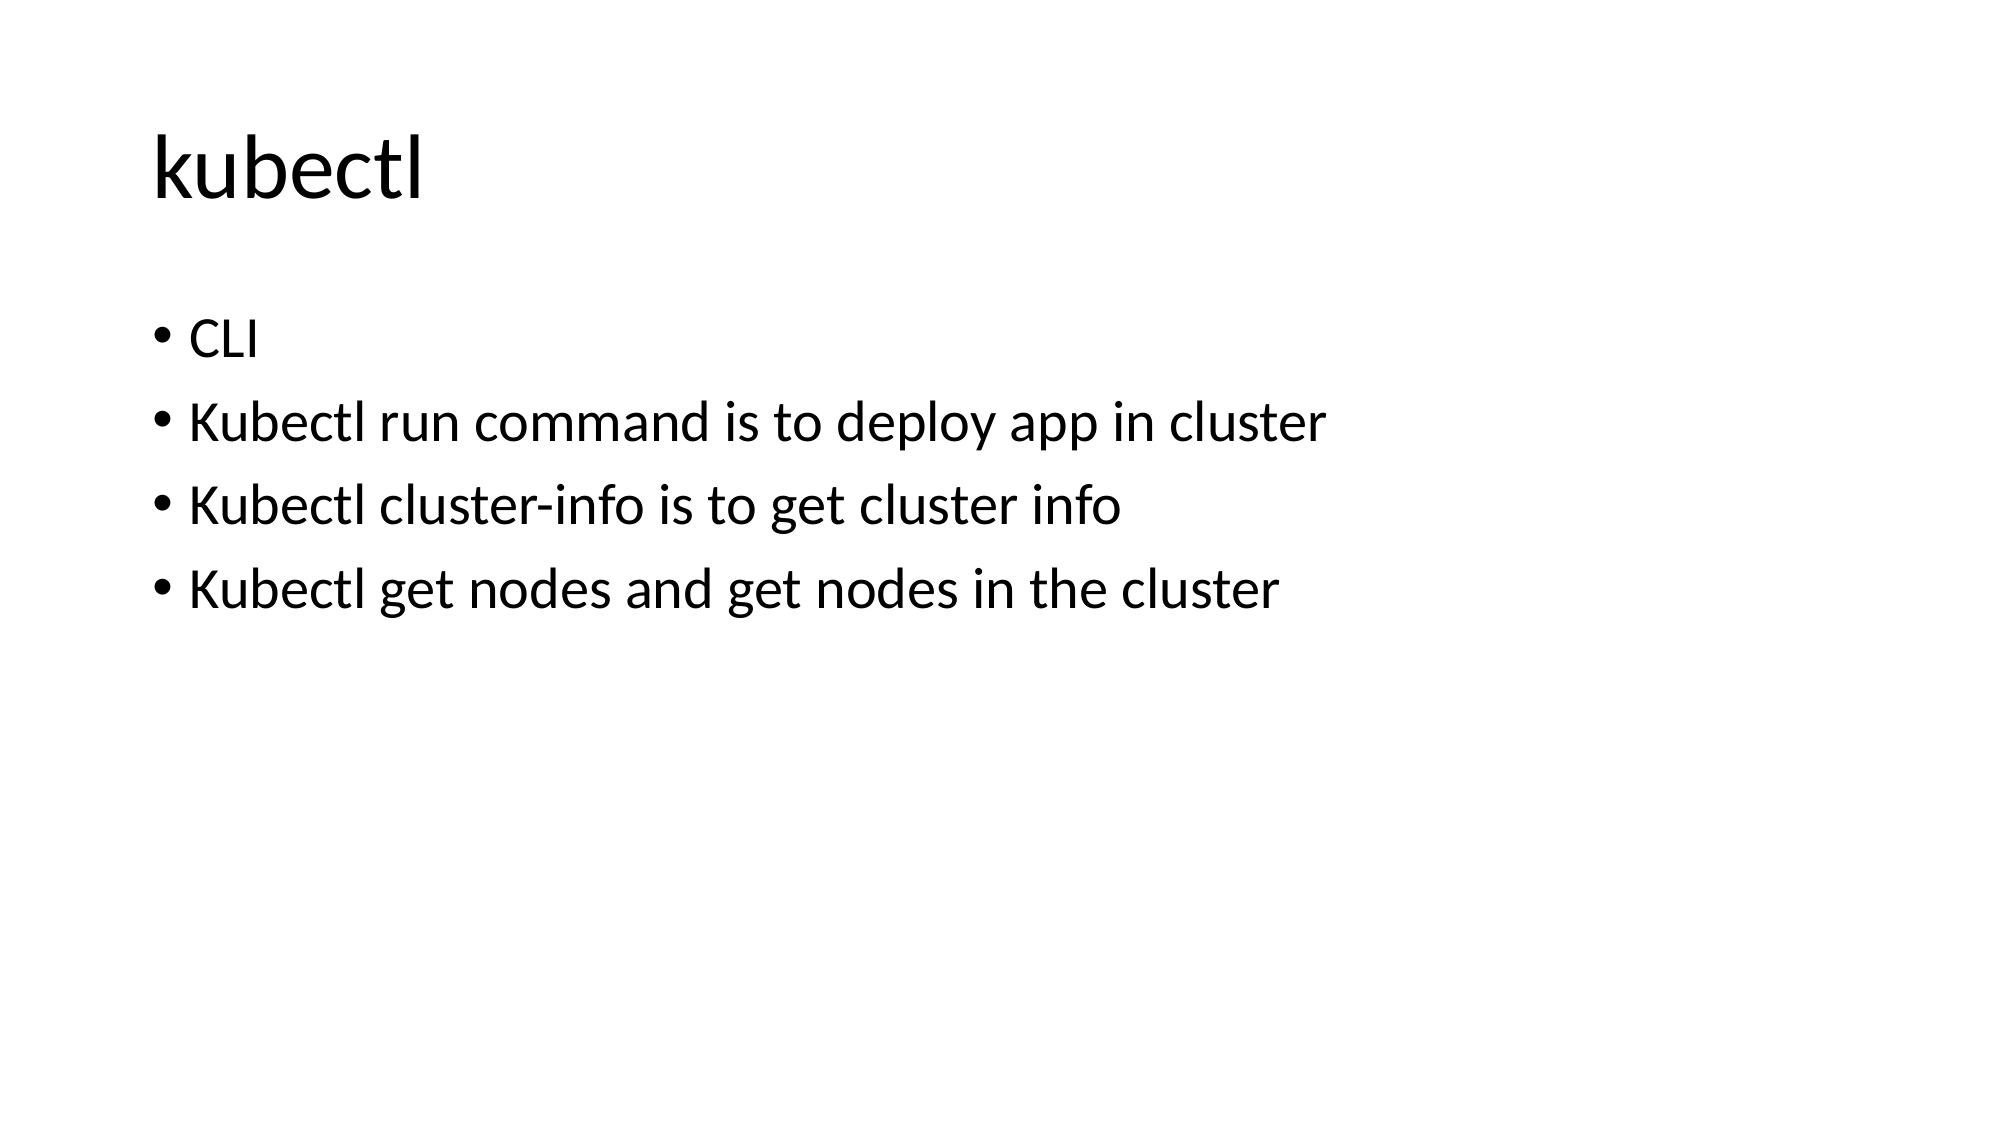

# kubectl
CLI
Kubectl run command is to deploy app in cluster
Kubectl cluster-info is to get cluster info
Kubectl get nodes and get nodes in the cluster